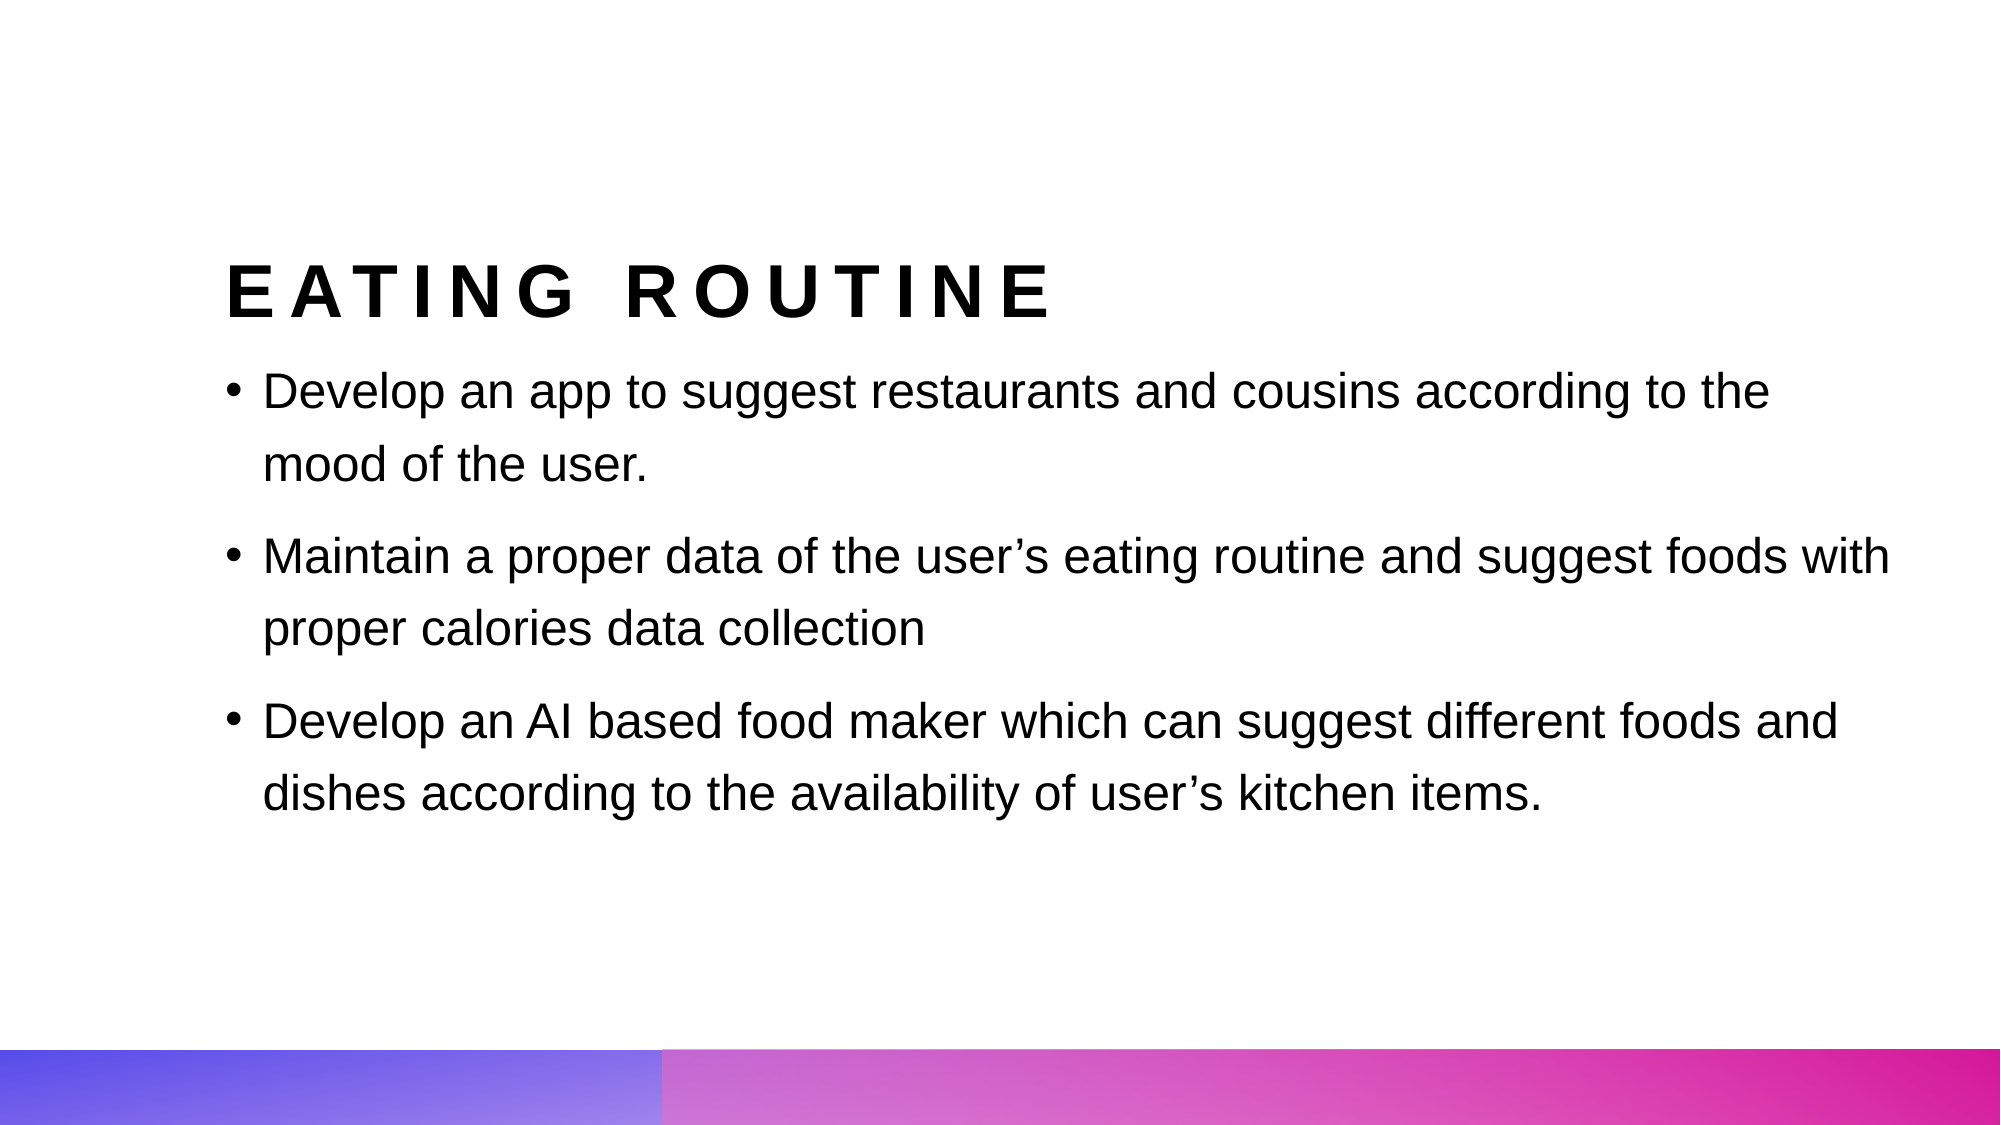

# Eating routine
Develop an app to suggest restaurants and cousins according to the mood of the user.
Maintain a proper data of the user’s eating routine and suggest foods with proper calories data collection
Develop an AI based food maker which can suggest different foods and dishes according to the availability of user’s kitchen items.